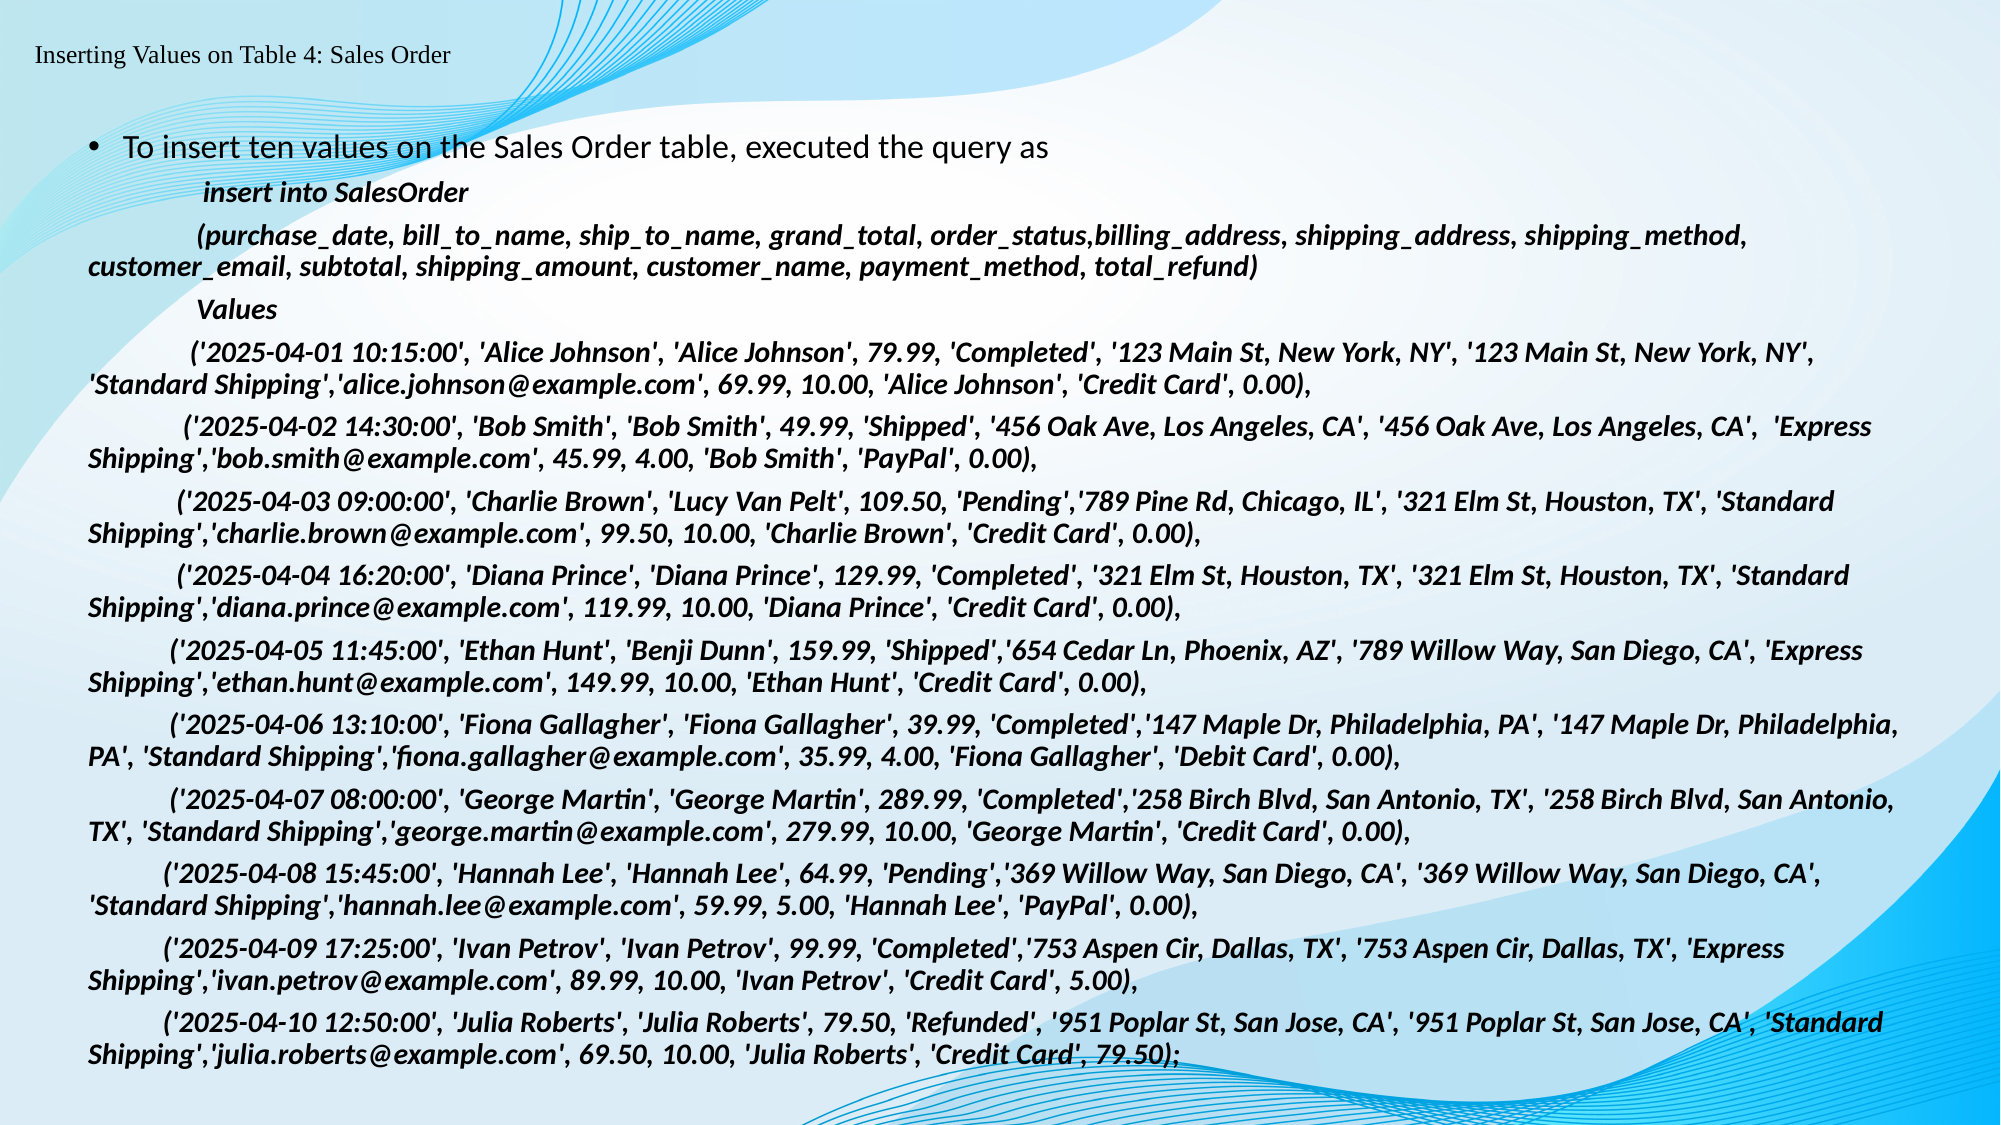

# Inserting Values on Table 4: Sales Order
To insert ten values on the Sales Order table, executed the query as
                 insert into SalesOrder
                (purchase_date, bill_to_name, ship_to_name, grand_total, order_status,billing_address, shipping_address, shipping_method, customer_email, subtotal, shipping_amount, customer_name, payment_method, total_refund)
                Values
               ('2025-04-01 10:15:00', 'Alice Johnson', 'Alice Johnson', 79.99, 'Completed', '123 Main St, New York, NY', '123 Main St, New York, NY', 'Standard Shipping','alice.johnson@example.com', 69.99, 10.00, 'Alice Johnson', 'Credit Card', 0.00),
              ('2025-04-02 14:30:00', 'Bob Smith', 'Bob Smith', 49.99, 'Shipped', '456 Oak Ave, Los Angeles, CA', '456 Oak Ave, Los Angeles, CA',  'Express Shipping','bob.smith@example.com', 45.99, 4.00, 'Bob Smith', 'PayPal', 0.00),
             ('2025-04-03 09:00:00', 'Charlie Brown', 'Lucy Van Pelt', 109.50, 'Pending','789 Pine Rd, Chicago, IL', '321 Elm St, Houston, TX', 'Standard Shipping','charlie.brown@example.com', 99.50, 10.00, 'Charlie Brown', 'Credit Card', 0.00),
             ('2025-04-04 16:20:00', 'Diana Prince', 'Diana Prince', 129.99, 'Completed', '321 Elm St, Houston, TX', '321 Elm St, Houston, TX', 'Standard Shipping','diana.prince@example.com', 119.99, 10.00, 'Diana Prince', 'Credit Card', 0.00),
            ('2025-04-05 11:45:00', 'Ethan Hunt', 'Benji Dunn', 159.99, 'Shipped','654 Cedar Ln, Phoenix, AZ', '789 Willow Way, San Diego, CA', 'Express Shipping','ethan.hunt@example.com', 149.99, 10.00, 'Ethan Hunt', 'Credit Card', 0.00),
            ('2025-04-06 13:10:00', 'Fiona Gallagher', 'Fiona Gallagher', 39.99, 'Completed','147 Maple Dr, Philadelphia, PA', '147 Maple Dr, Philadelphia, PA', 'Standard Shipping','fiona.gallagher@example.com', 35.99, 4.00, 'Fiona Gallagher', 'Debit Card', 0.00),
            ('2025-04-07 08:00:00', 'George Martin', 'George Martin', 289.99, 'Completed','258 Birch Blvd, San Antonio, TX', '258 Birch Blvd, San Antonio, TX', 'Standard Shipping','george.martin@example.com', 279.99, 10.00, 'George Martin', 'Credit Card', 0.00),
           ('2025-04-08 15:45:00', 'Hannah Lee', 'Hannah Lee', 64.99, 'Pending','369 Willow Way, San Diego, CA', '369 Willow Way, San Diego, CA', 'Standard Shipping','hannah.lee@example.com', 59.99, 5.00, 'Hannah Lee', 'PayPal', 0.00),
           ('2025-04-09 17:25:00', 'Ivan Petrov', 'Ivan Petrov', 99.99, 'Completed','753 Aspen Cir, Dallas, TX', '753 Aspen Cir, Dallas, TX', 'Express Shipping','ivan.petrov@example.com', 89.99, 10.00, 'Ivan Petrov', 'Credit Card', 5.00),
           ('2025-04-10 12:50:00', 'Julia Roberts', 'Julia Roberts', 79.50, 'Refunded', '951 Poplar St, San Jose, CA', '951 Poplar St, San Jose, CA', 'Standard Shipping','julia.roberts@example.com', 69.50, 10.00, 'Julia Roberts', 'Credit Card', 79.50);